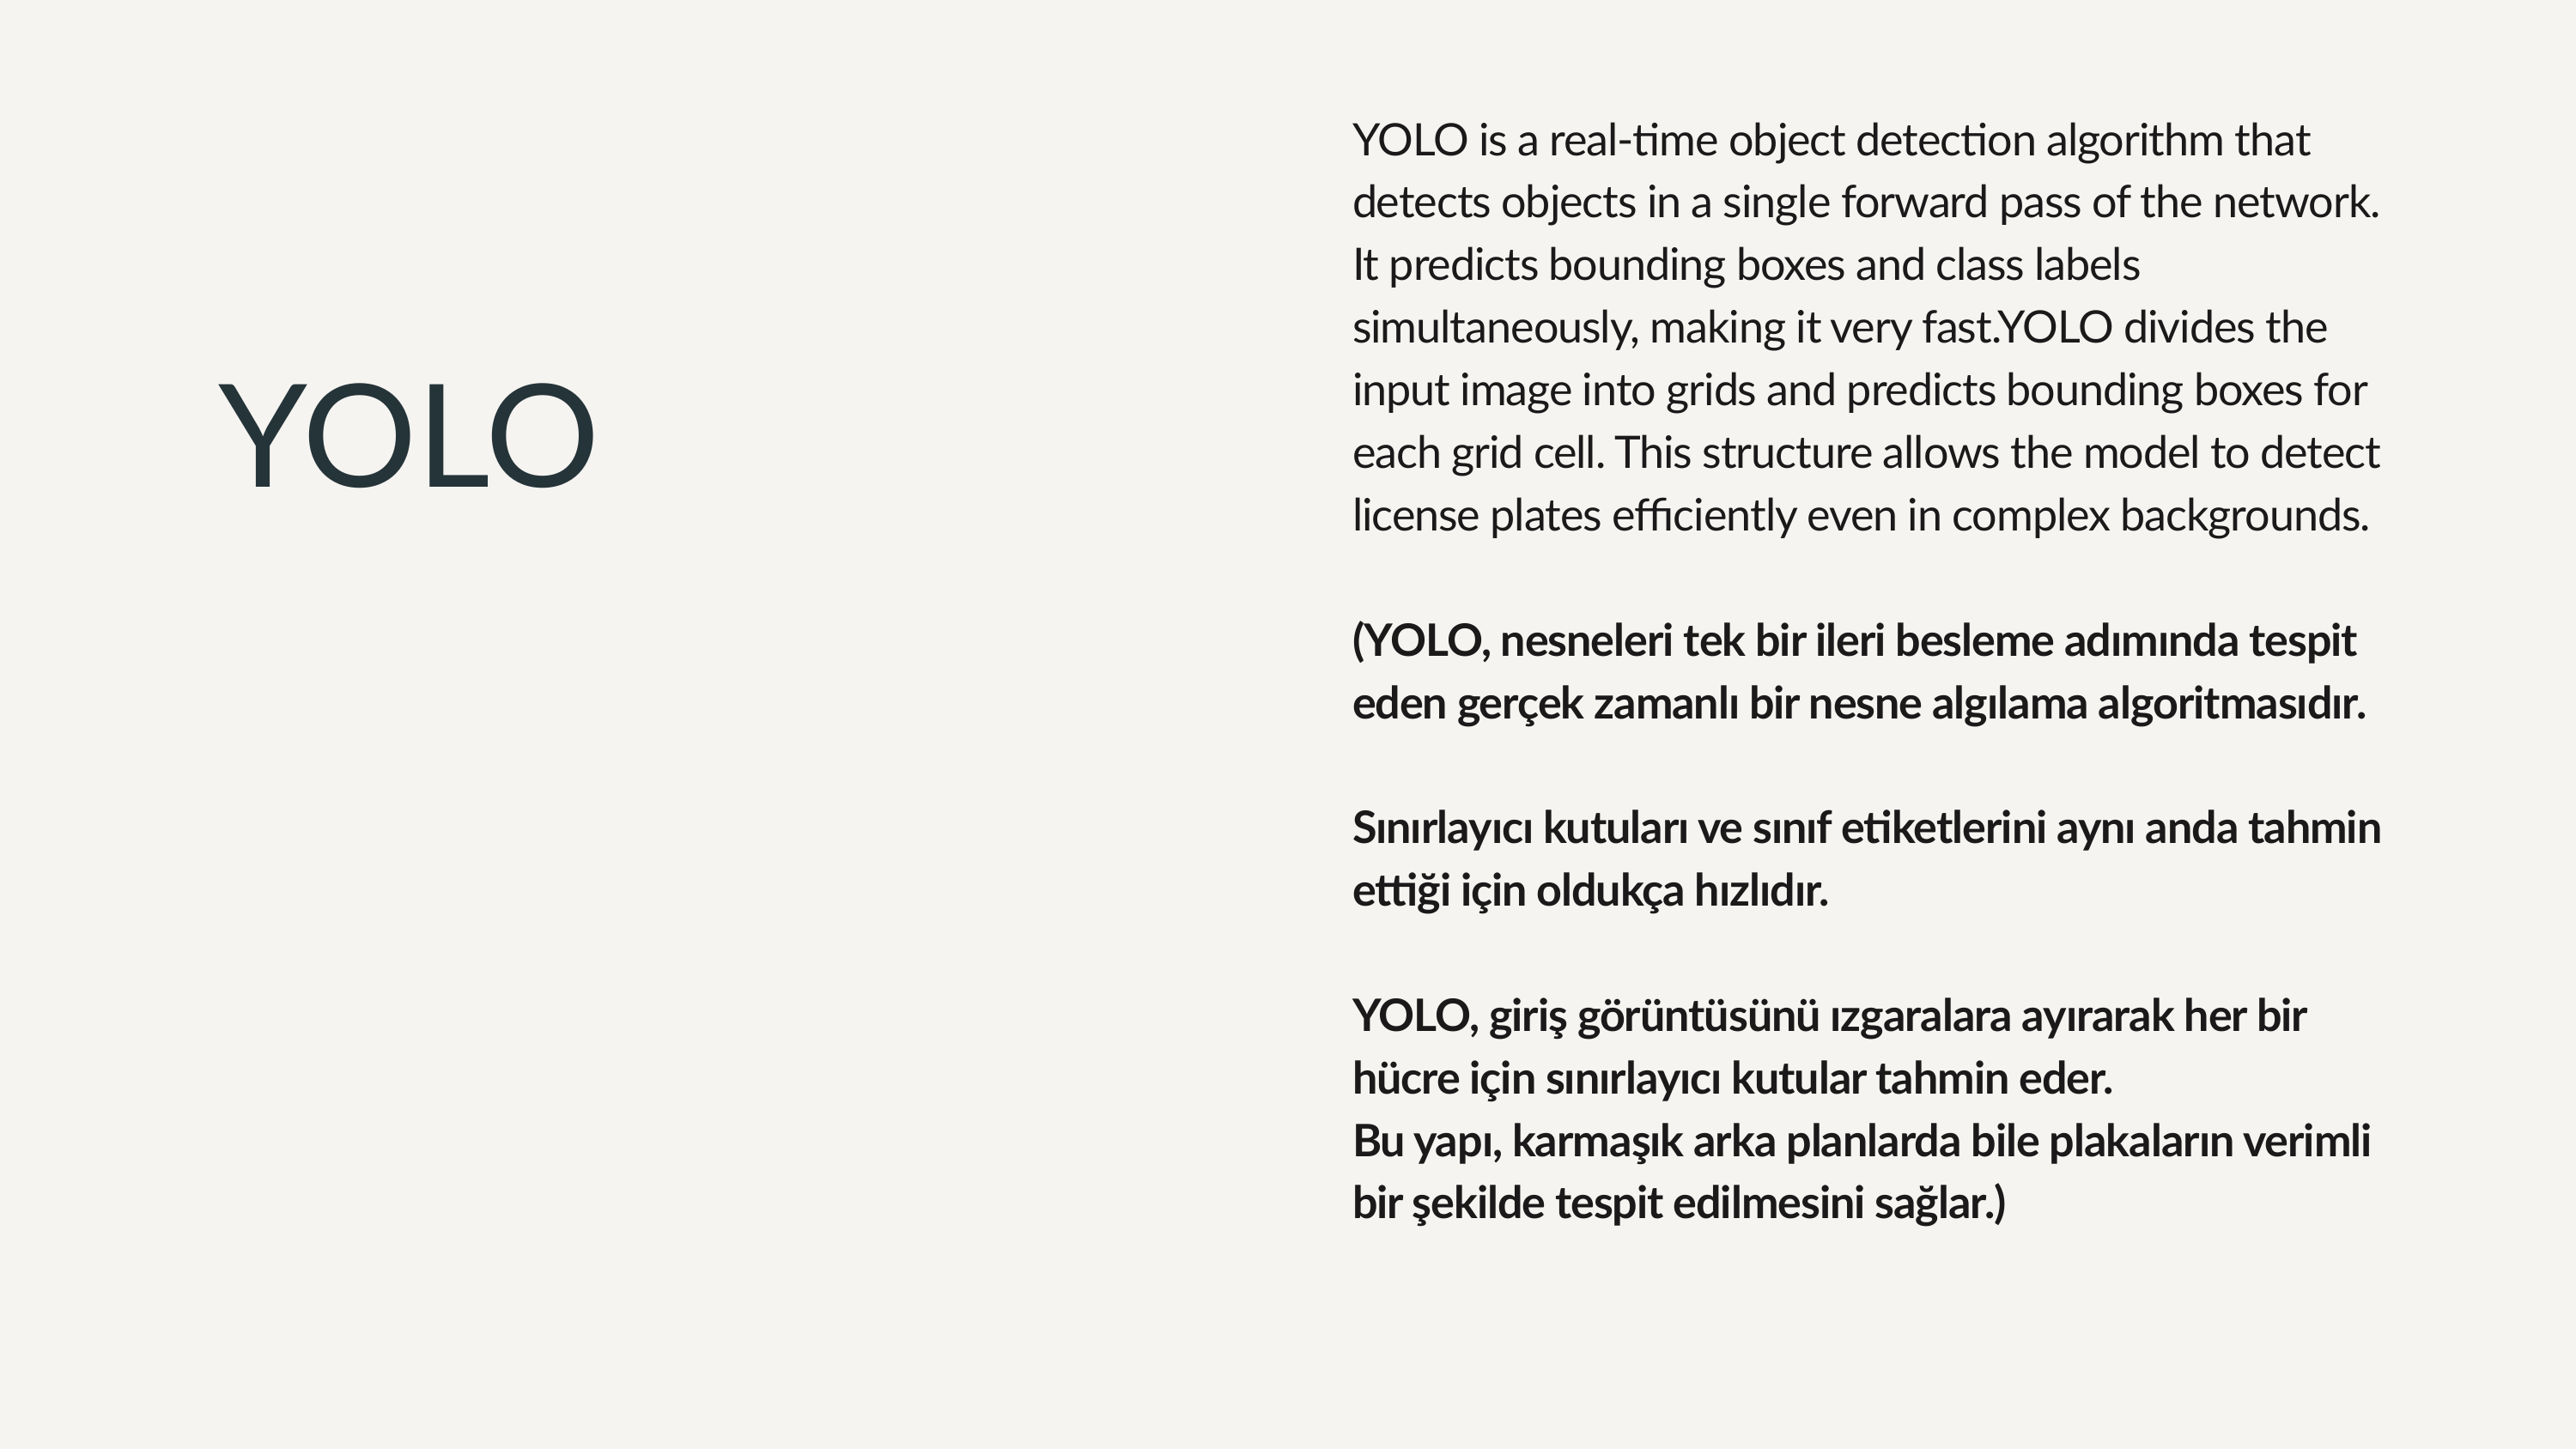

YOLO is a real-time object detection algorithm that detects objects in a single forward pass of the network. It predicts bounding boxes and class labels simultaneously, making it very fast.YOLO divides the input image into grids and predicts bounding boxes for each grid cell. This structure allows the model to detect license plates efficiently even in complex backgrounds.

(YOLO, nesneleri tek bir ileri besleme adımında tespit eden gerçek zamanlı bir nesne algılama algoritmasıdır.

Sınırlayıcı kutuları ve sınıf etiketlerini aynı anda tahmin ettiği için oldukça hızlıdır.

YOLO, giriş görüntüsünü ızgaralara ayırarak her bir hücre için sınırlayıcı kutular tahmin eder.
Bu yapı, karmaşık arka planlarda bile plakaların verimli bir şekilde tespit edilmesini sağlar.)
YOLO